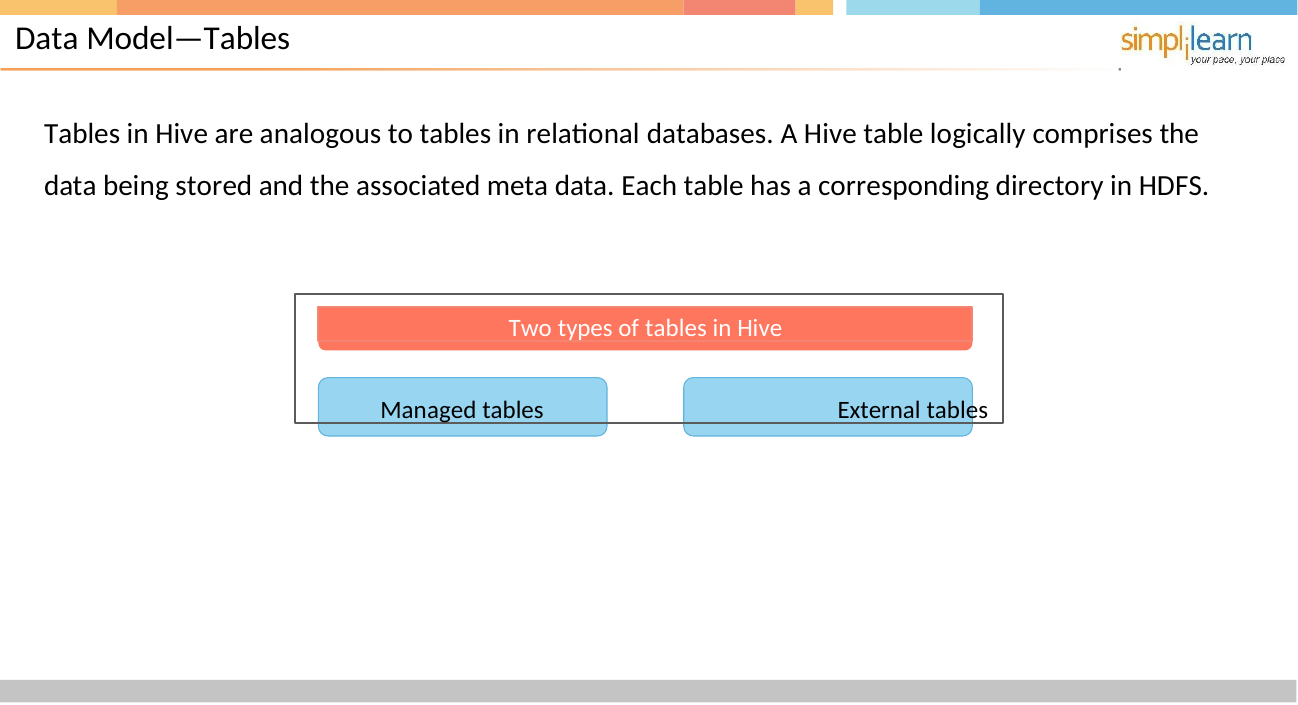

# Data Model—Tables

Tables in Hive are analogous to tables in relational databases. A Hive table logically comprises the
data being stored and the associated meta data. Each table has a corresponding directory in HDFS.

Managed tables	External tables

Two types of tables in Hive